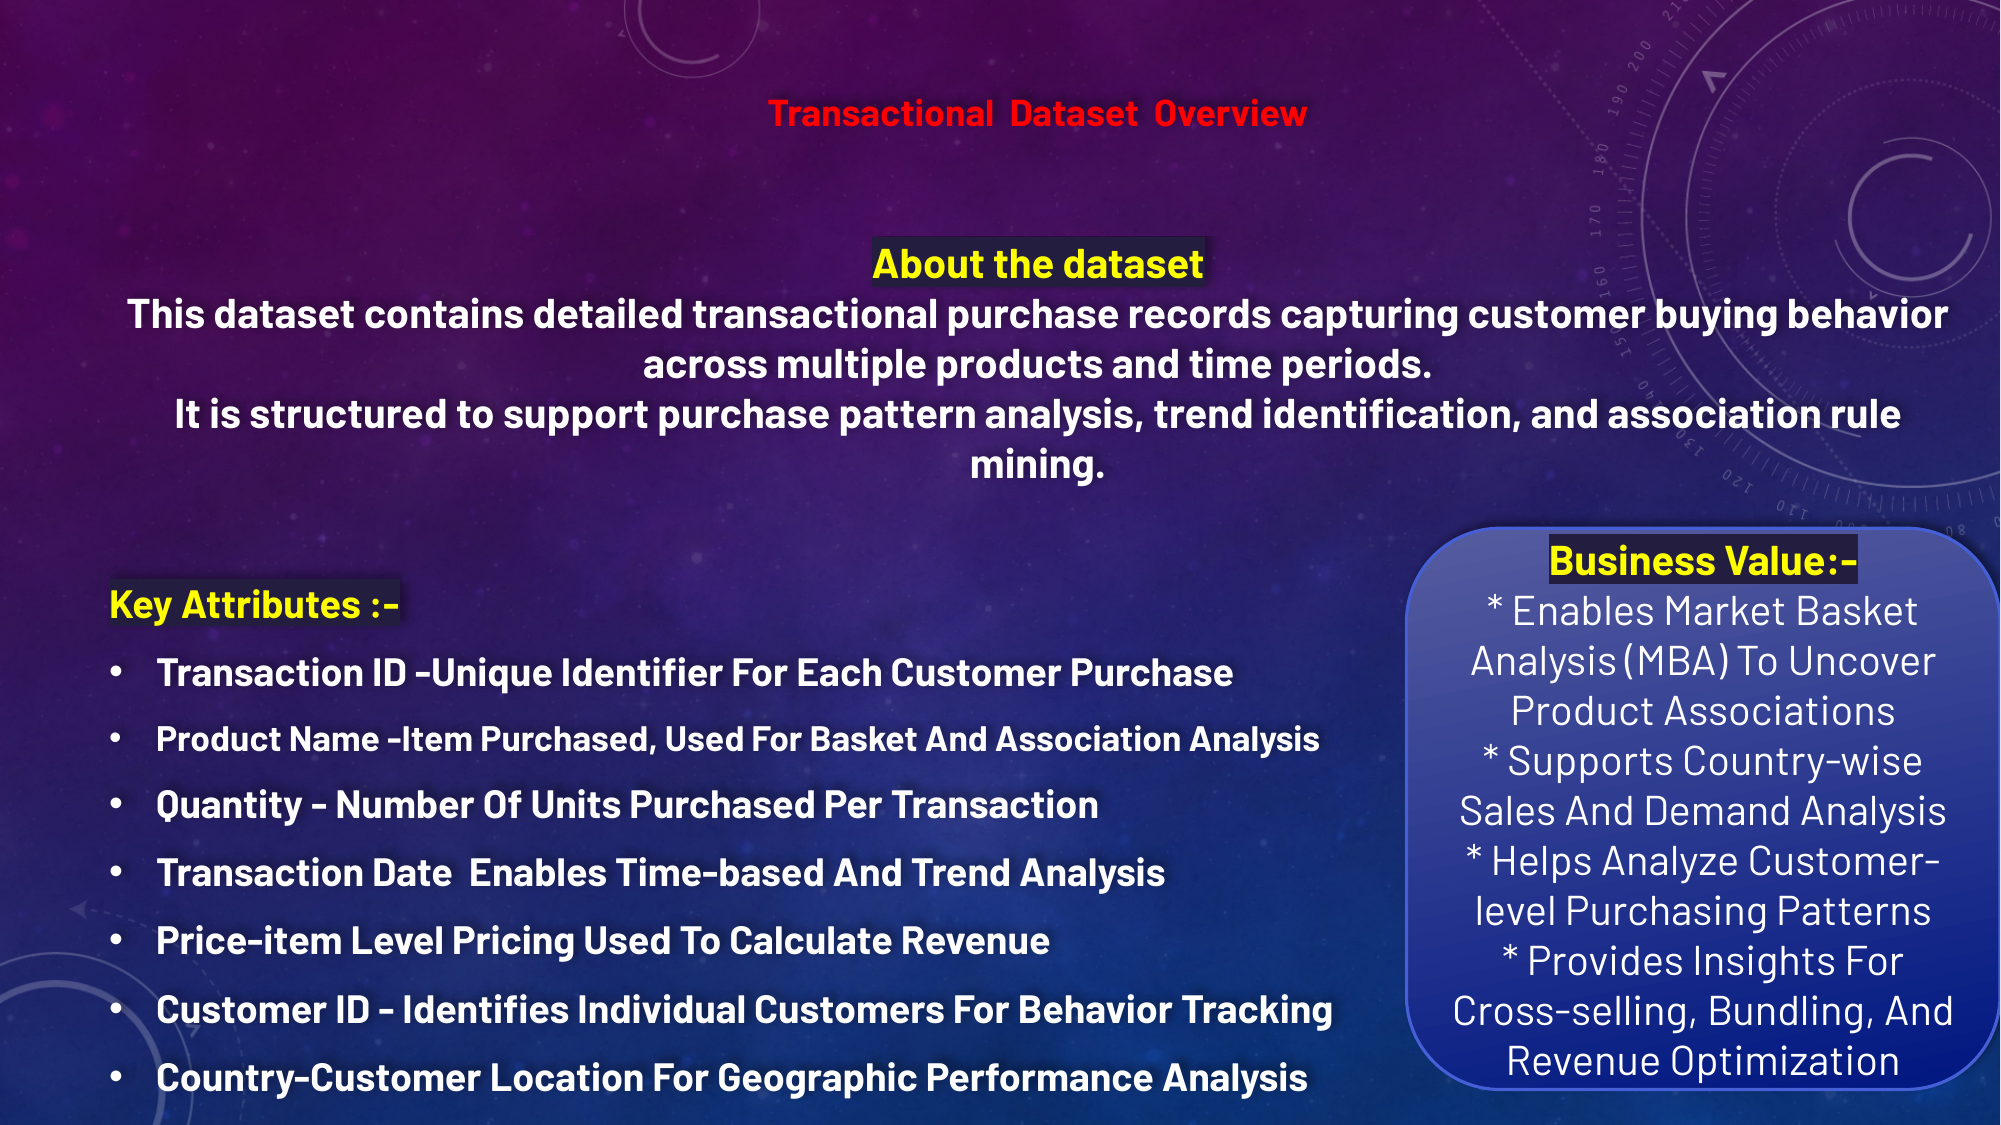

# Transactional  Dataset  Overview
About the dataset
This dataset contains detailed transactional purchase records capturing customer buying behavior across multiple products and time periods.
It is structured to support purchase pattern analysis, trend identification, and association rule mining.

Key Attributes :-
Transaction ID -Unique Identifier For Each Customer Purchase
Product Name -Item Purchased, Used For Basket And Association Analysis
Quantity - Number Of Units Purchased Per Transaction
Transaction Date  Enables Time-based And Trend Analysis
Price-item Level Pricing Used To Calculate Revenue
Customer ID - Identifies Individual Customers For Behavior Tracking
Country-Customer Location For Geographic Performance Analysis

Business Value:-
* Enables Market Basket Analysis (MBA) To Uncover Product Associations
* Supports Country-wise Sales And Demand Analysis
* Helps Analyze Customer-level Purchasing Patterns
* Provides Insights For Cross-selling, Bundling, And Revenue Optimization